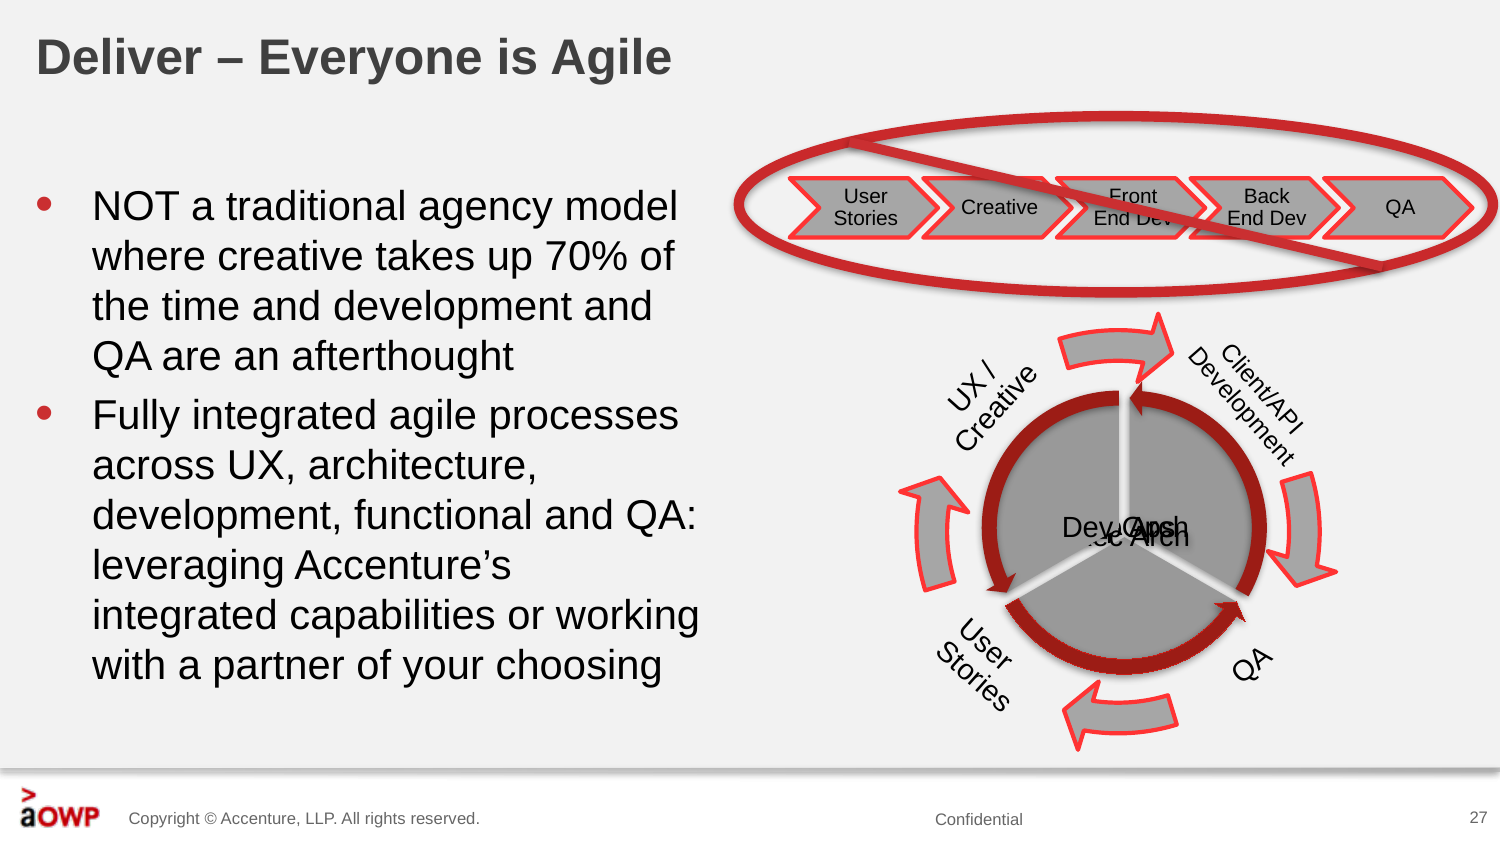

# Deliver – Everyone is Agile

User Stories
Creative
Front End Dev
Back End Dev
QA
NOT a traditional agency model where creative takes up 70% of the time and development and QA are an afterthought
Fully integrated agile processes across UX, architecture, development, functional and QA: leveraging Accenture’s integrated capabilities or working with a partner of your choosing

Client/API Development
QA
User    Stories
UX / Creative
App Arch
Exec Arch
Dev Ops
27
Confidential